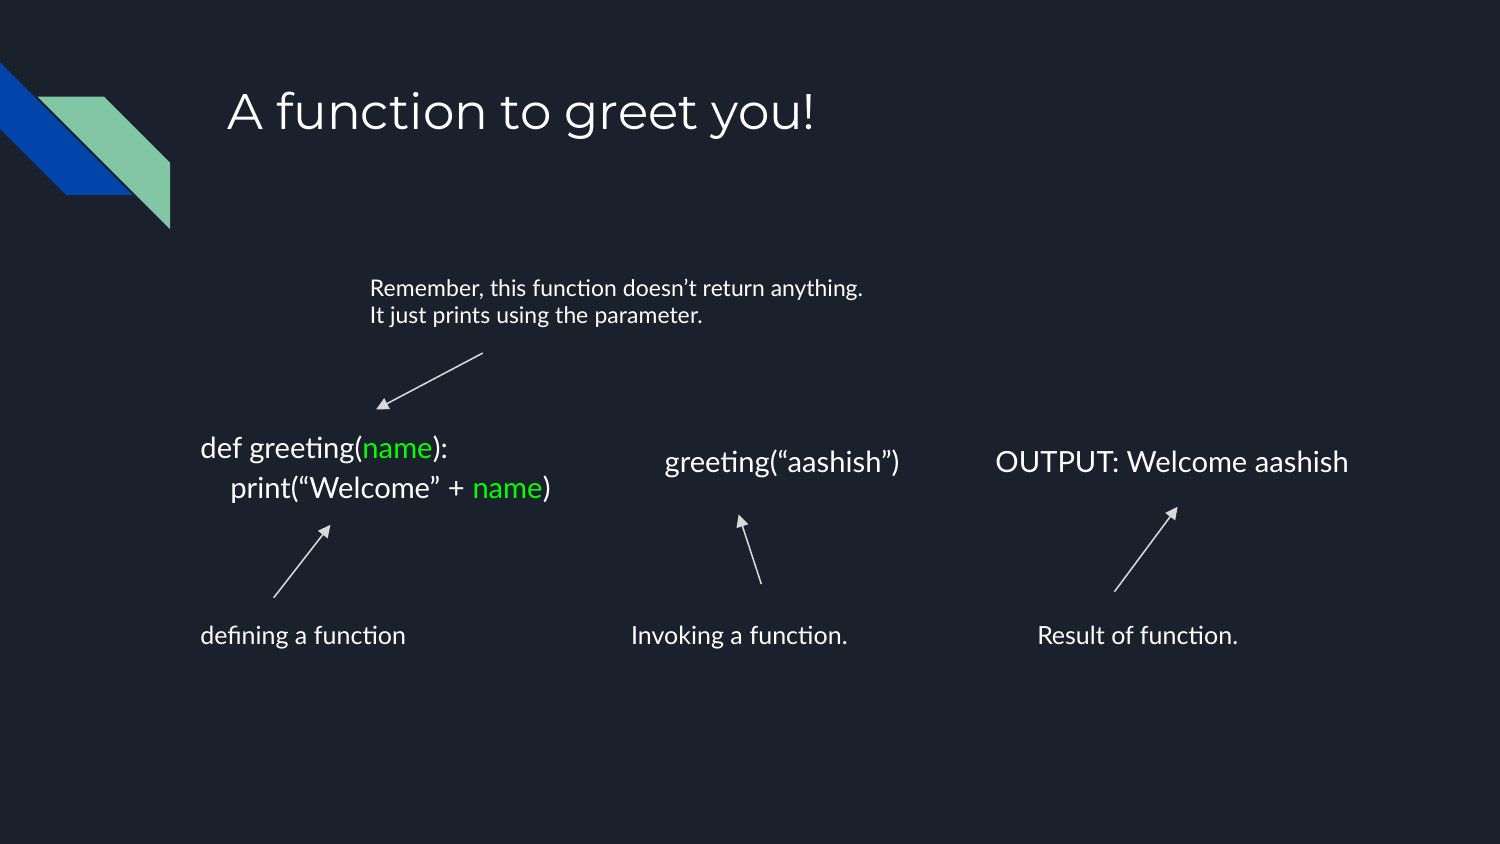

# A function to greet you!
Remember, this function doesn’t return anything.
It just prints using the parameter.
def greeting(name):
    print(“Welcome” + name)

greeting(“aashish”)
OUTPUT: Welcome aashish
defining a function
Invoking a function.
Result of function.